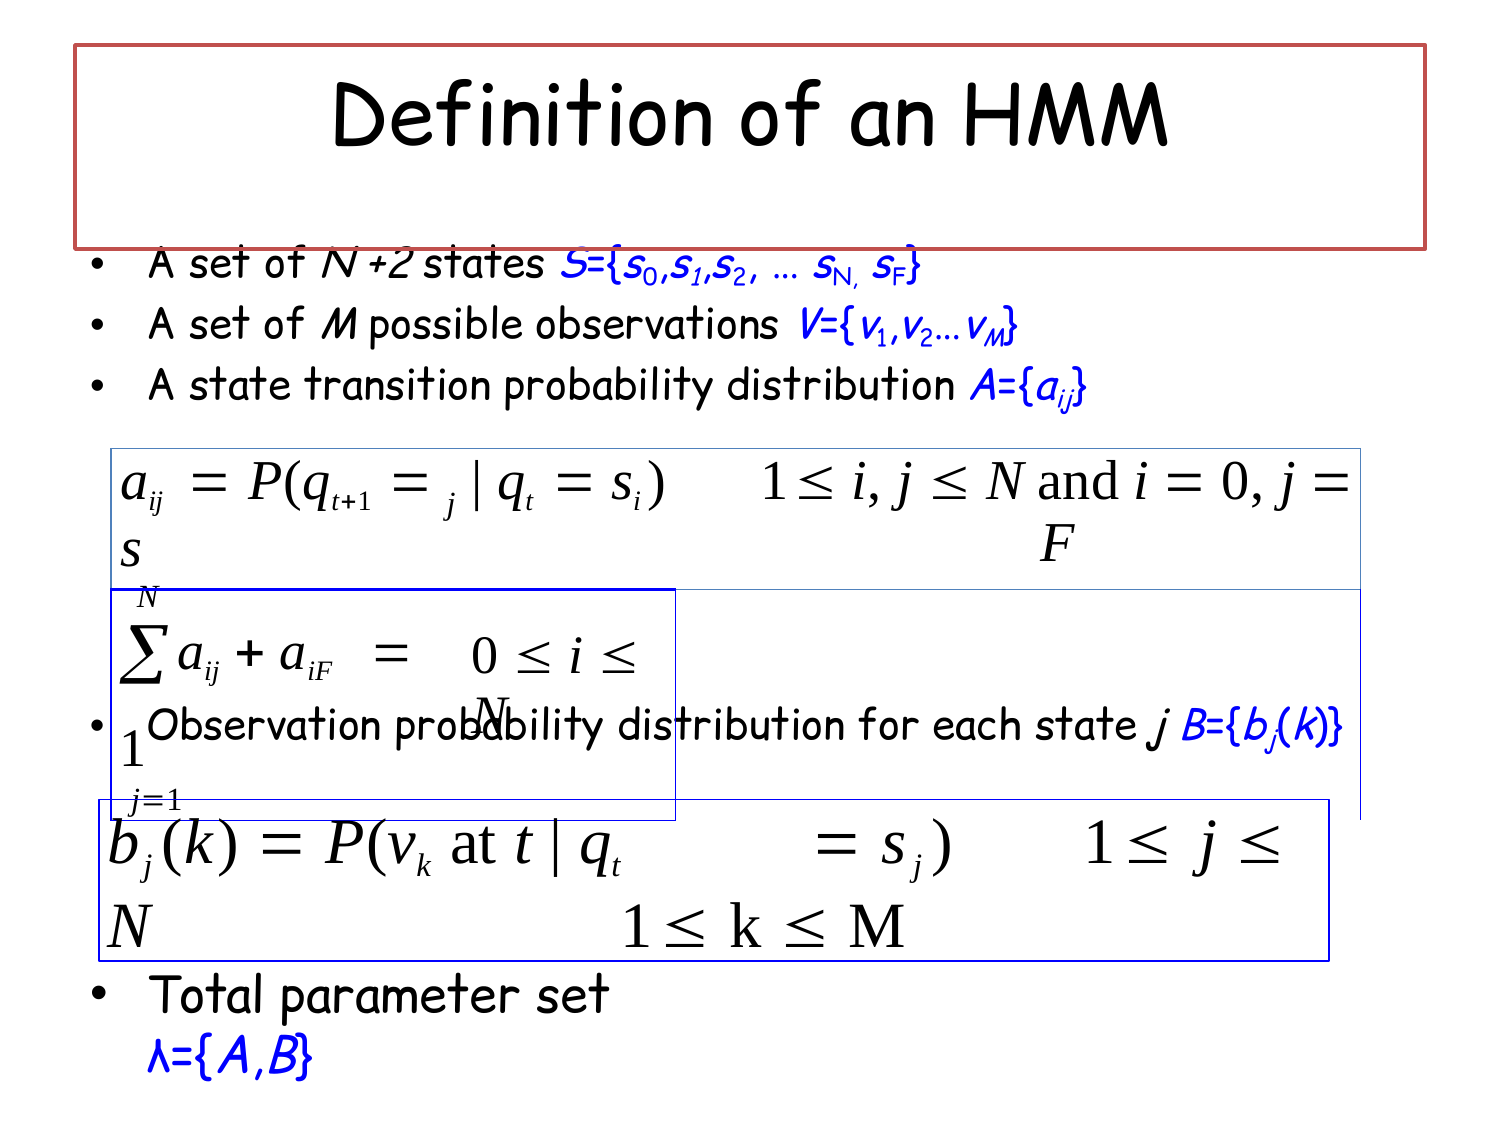

# Definition of an HMM
A set of N +2 states S={s0,s1,s2, … sN, sF}
A set of M possible observations V={v1,v2…vM}
A state transition probability distribution A={aij}
| aij = P(qt+1 = s | j | | qt = si ) | 1≤ i, j ≤ N and i = 0, j = F |
| --- | --- | --- | --- |
| N ∑aij + aiF = 1 j=1 | 0 ≤ i ≤ N |  |  |
Observation probability distribution for each state j B={bj(k)}
bj (k) = P(vk  at t | qt	= sj )	1≤ j ≤ N	1≤ k ≤ M
Total parameter set λ={A,B}